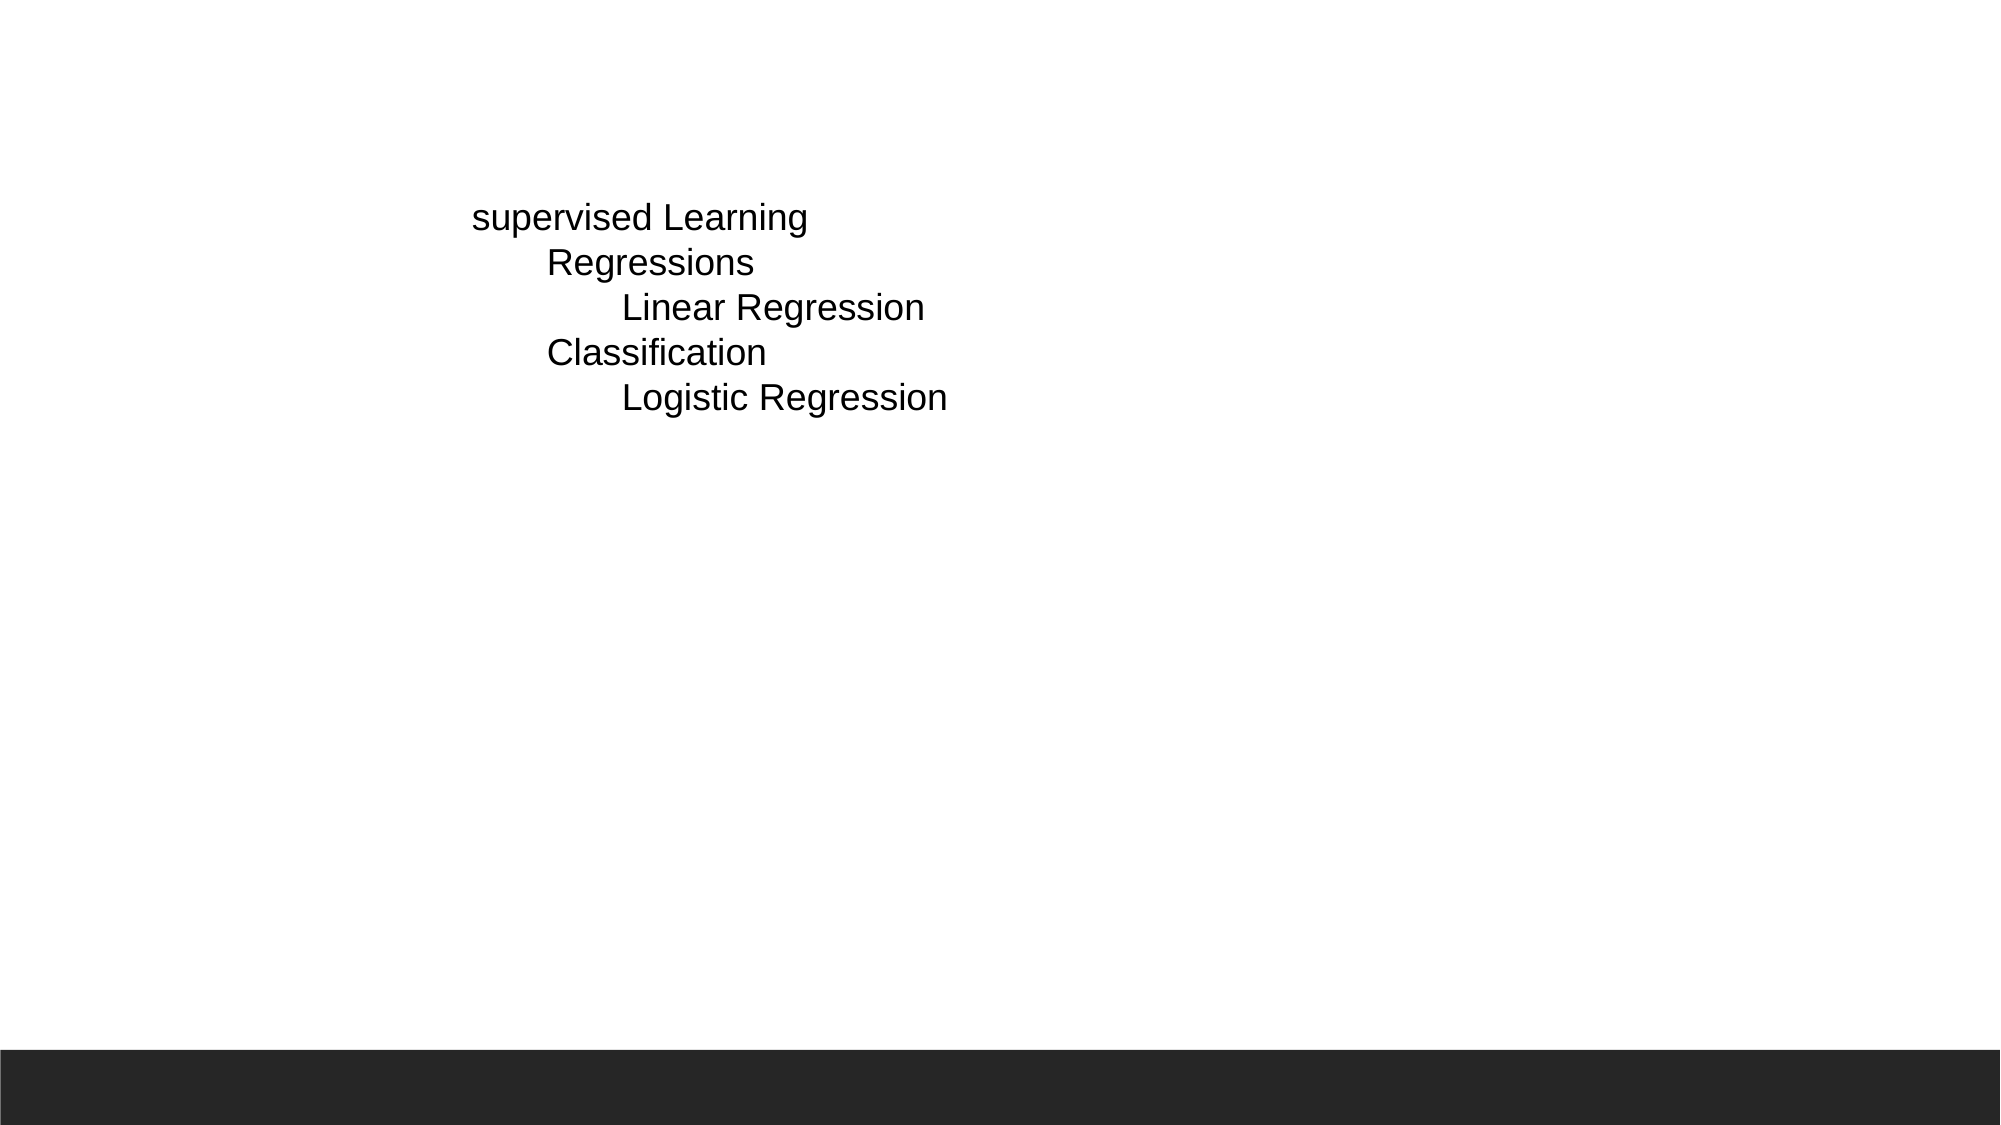

supervised Learning
Regressions
Linear Regression
Classification
Logistic Regression